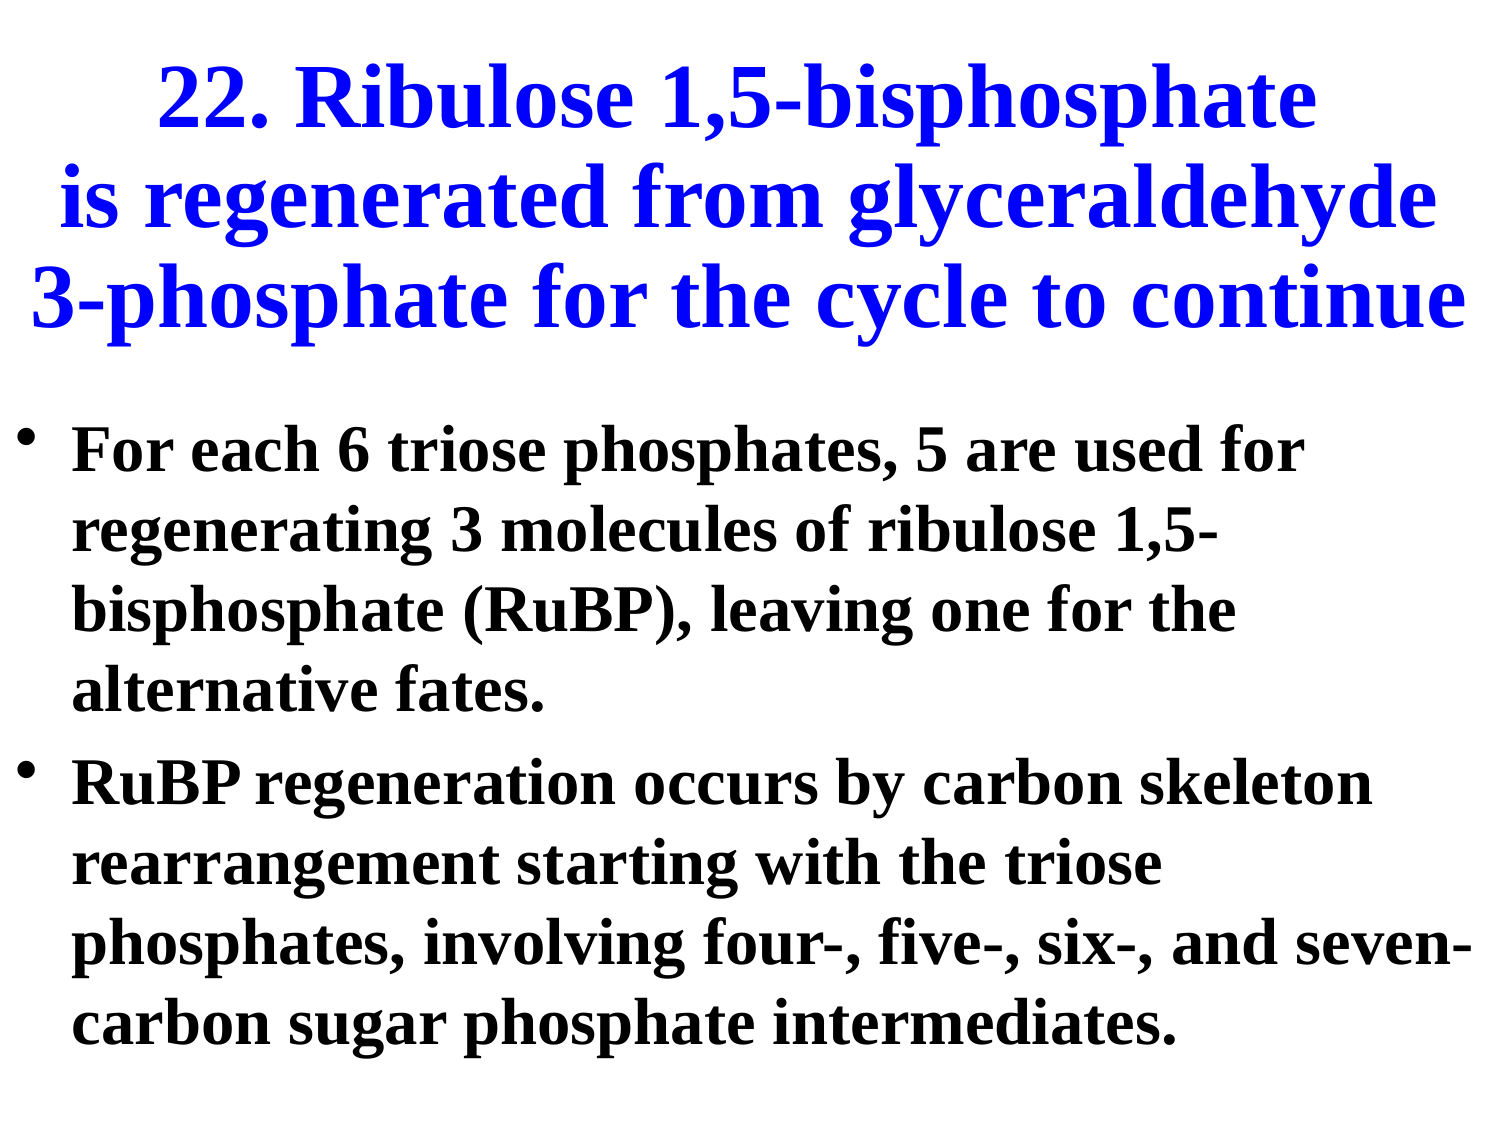

# 22. Ribulose 1,5-bisphosphate is regenerated from glyceraldehyde 3-phosphate for the cycle to continue
For each 6 triose phosphates, 5 are used for regenerating 3 molecules of ribulose 1,5-bisphosphate (RuBP), leaving one for the alternative fates.
RuBP regeneration occurs by carbon skeleton rearrangement starting with the triose phosphates, involving four-, five-, six-, and seven-carbon sugar phosphate intermediates.